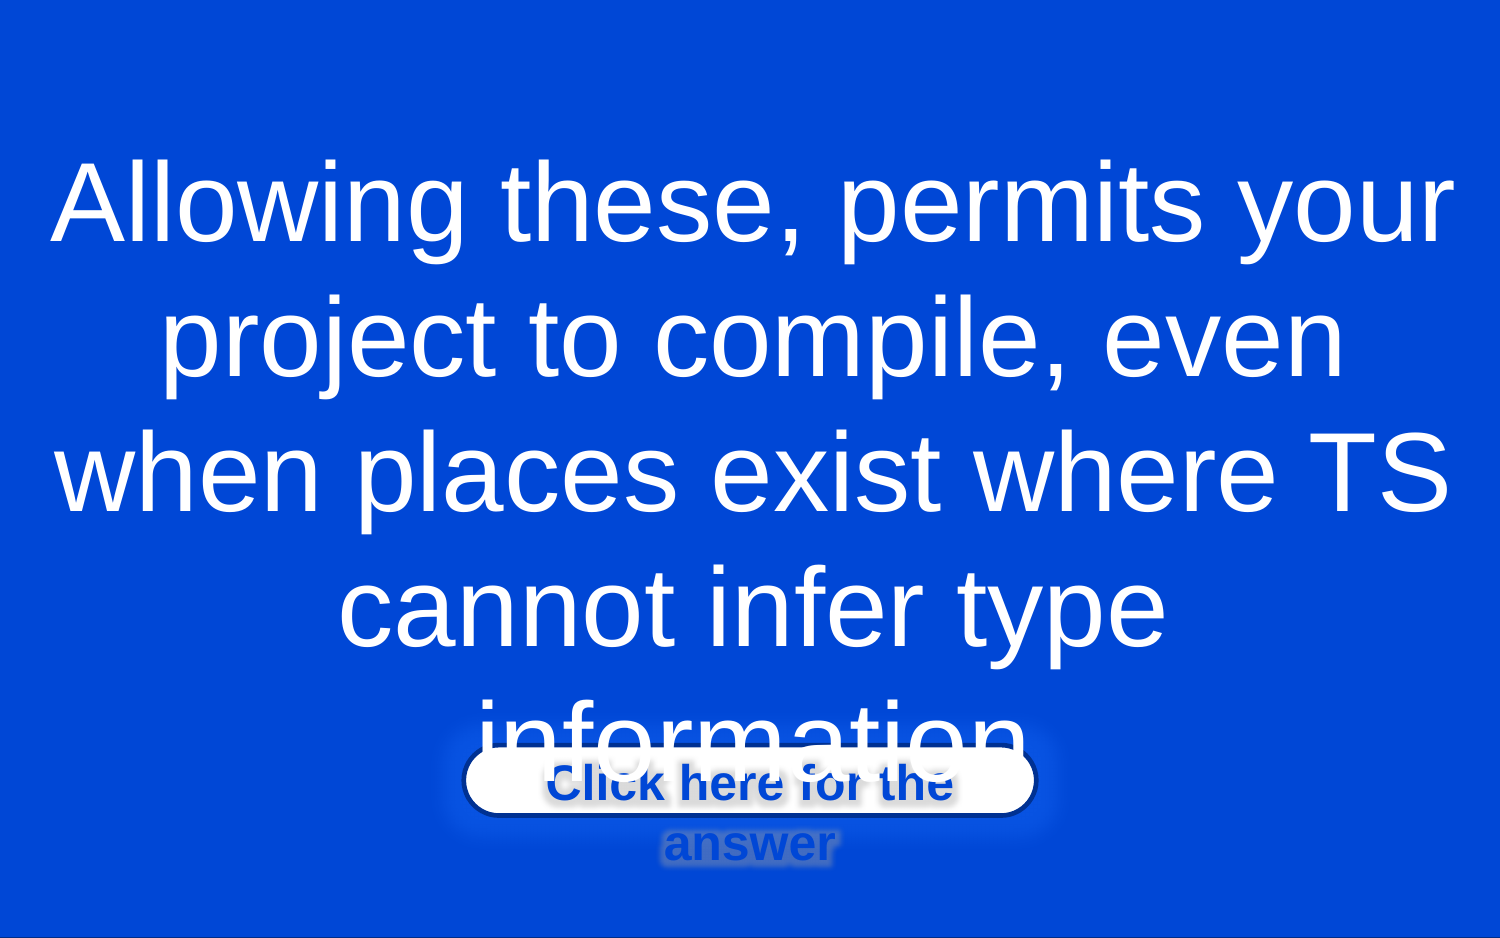

Allowing these, permits your project to compile, even when places exist where TS cannot infer type information
Click here for the answer